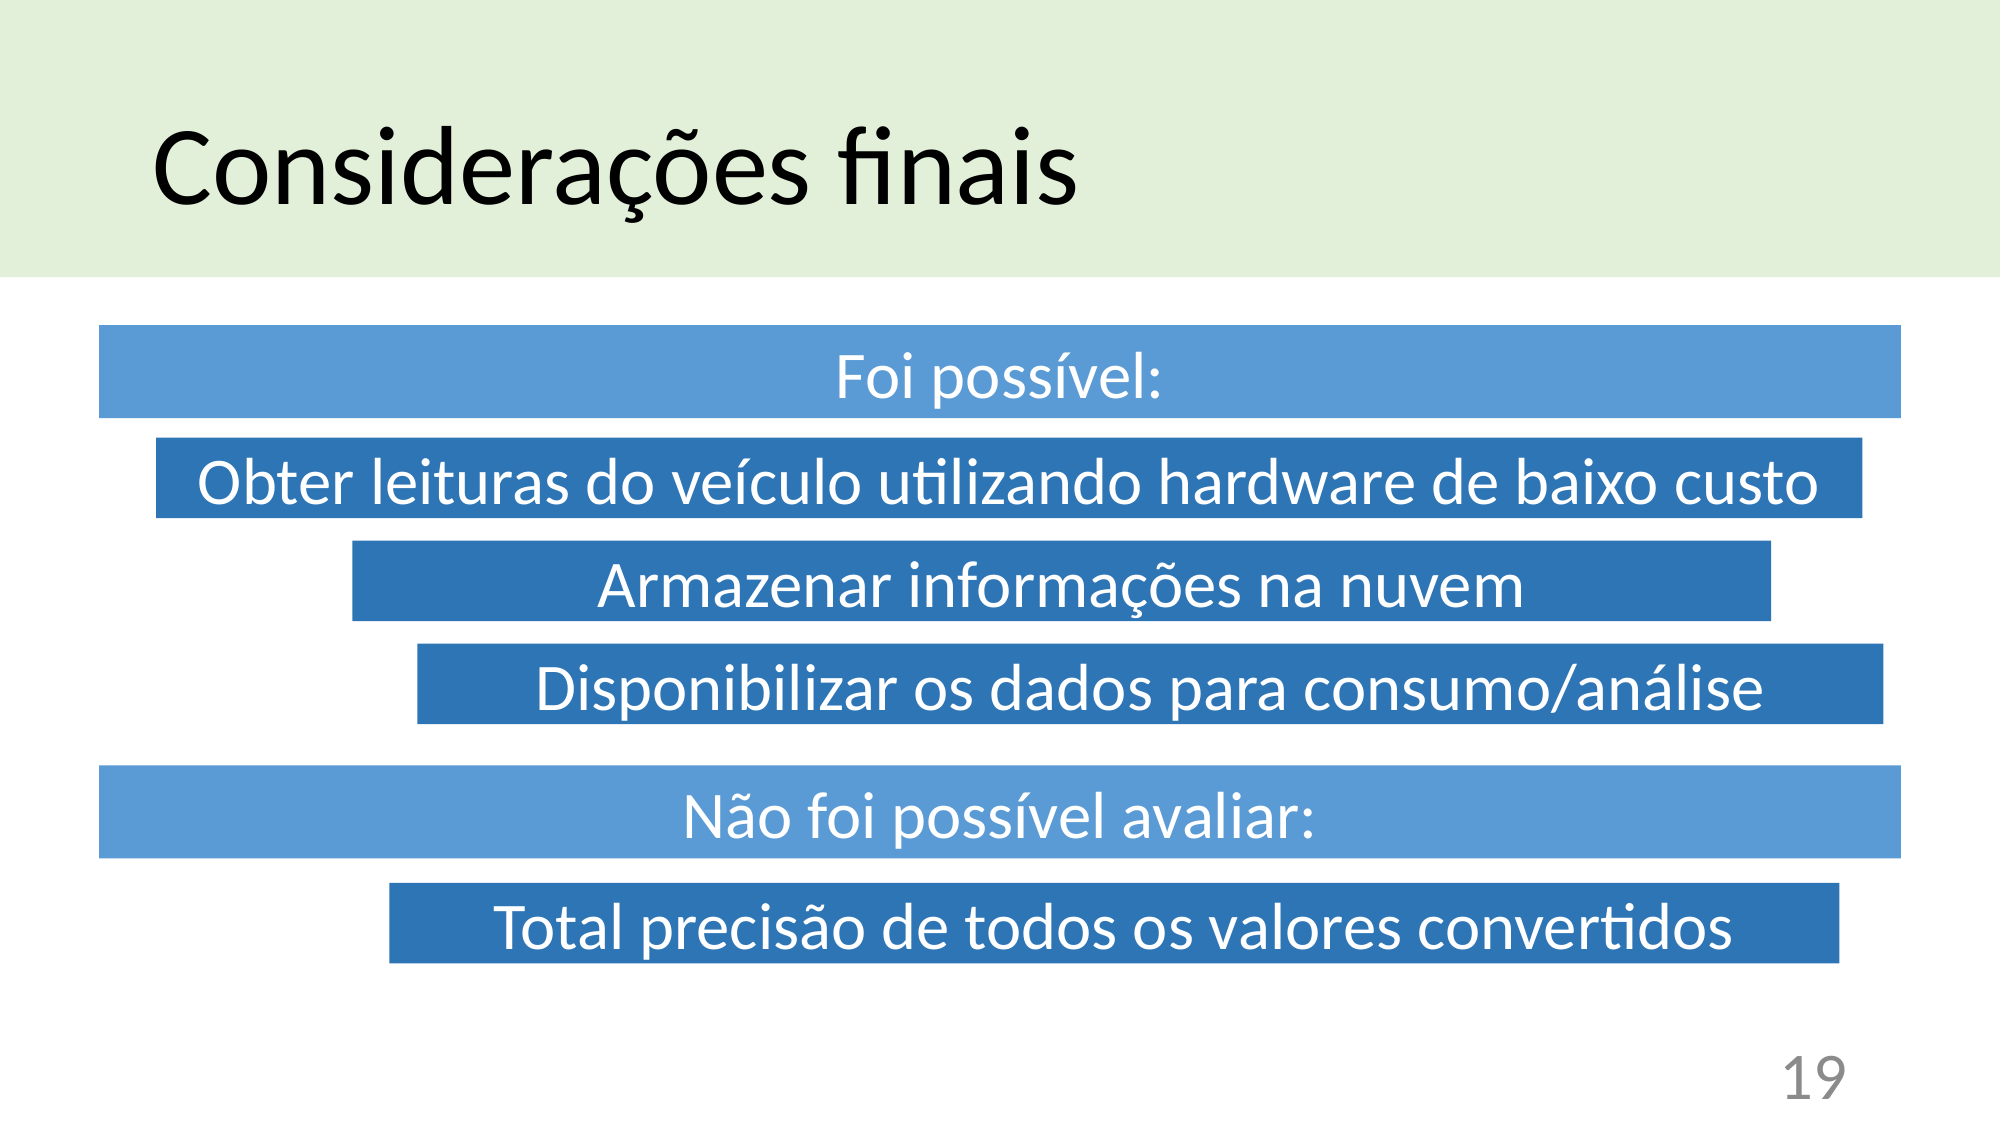

# Considerações finais
Foi possível:
Obter leituras do veículo utilizando hardware de baixo custo
Armazenar informações na nuvem
Disponibilizar os dados para consumo/análise
Não foi possível avaliar:
Total precisão de todos os valores convertidos
19